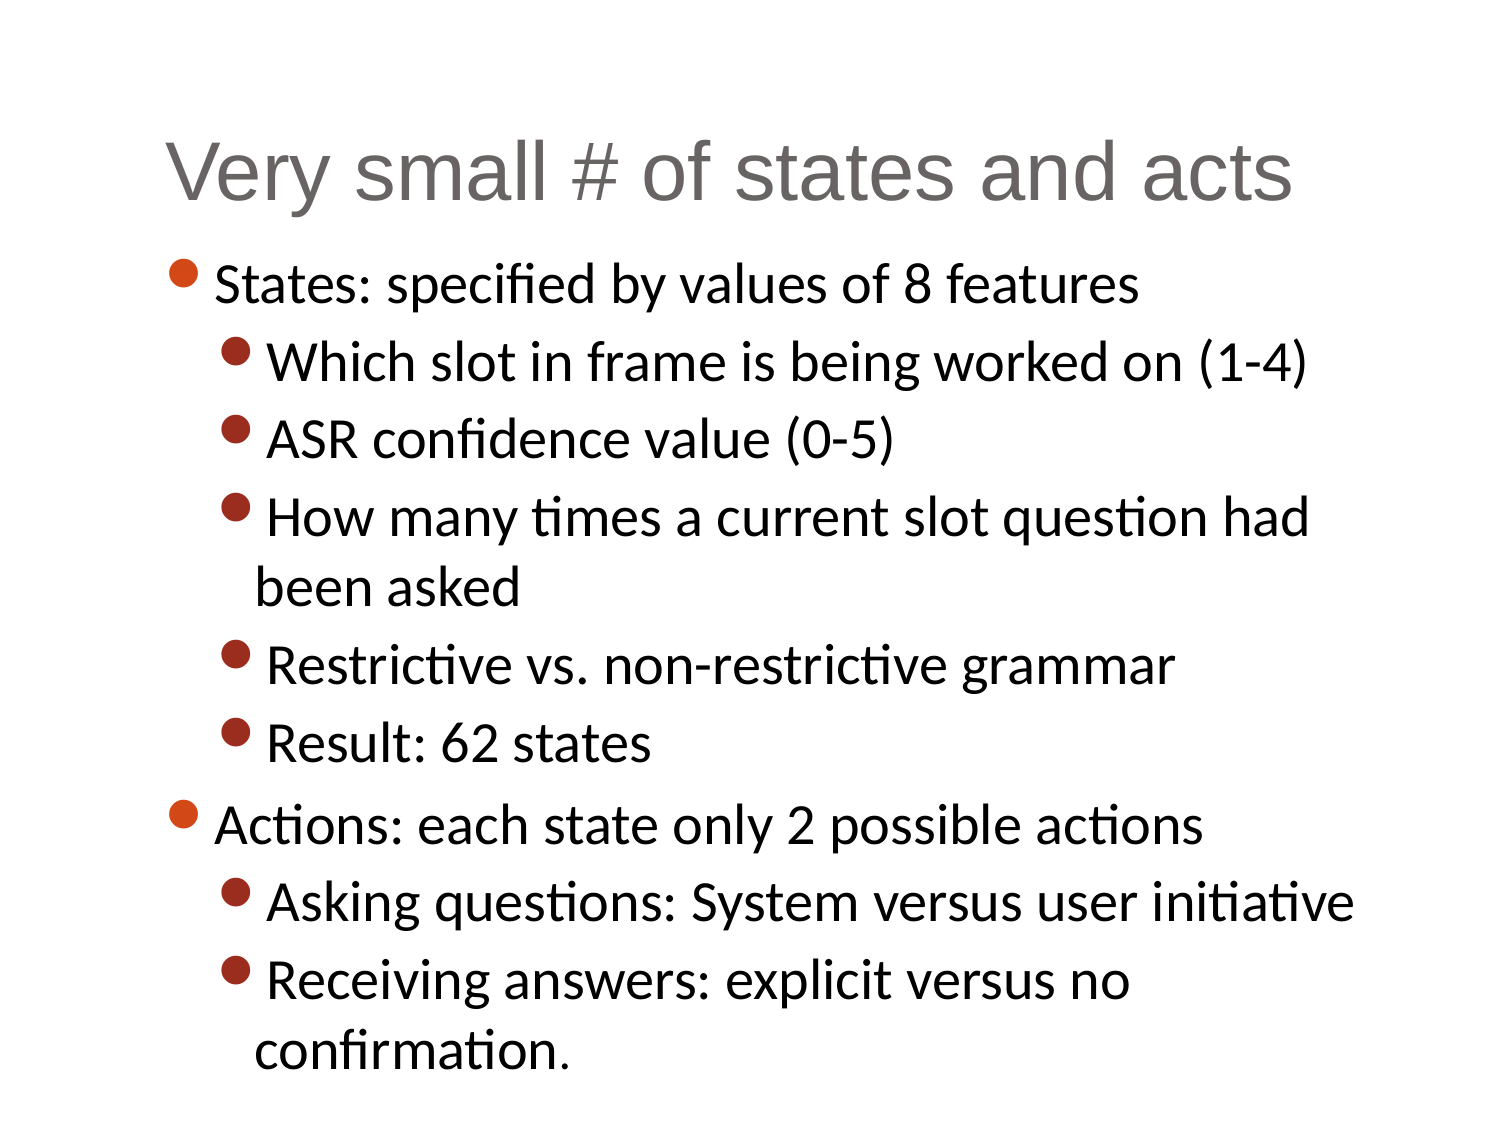

# Very small # of states and acts
States: specified by values of 8 features
Which slot in frame is being worked on (1-4)
ASR confidence value (0-5)
How many times a current slot question had been asked
Restrictive vs. non-restrictive grammar
Result: 62 states
Actions: each state only 2 possible actions
Asking questions: System versus user initiative
Receiving answers: explicit versus no confirmation.